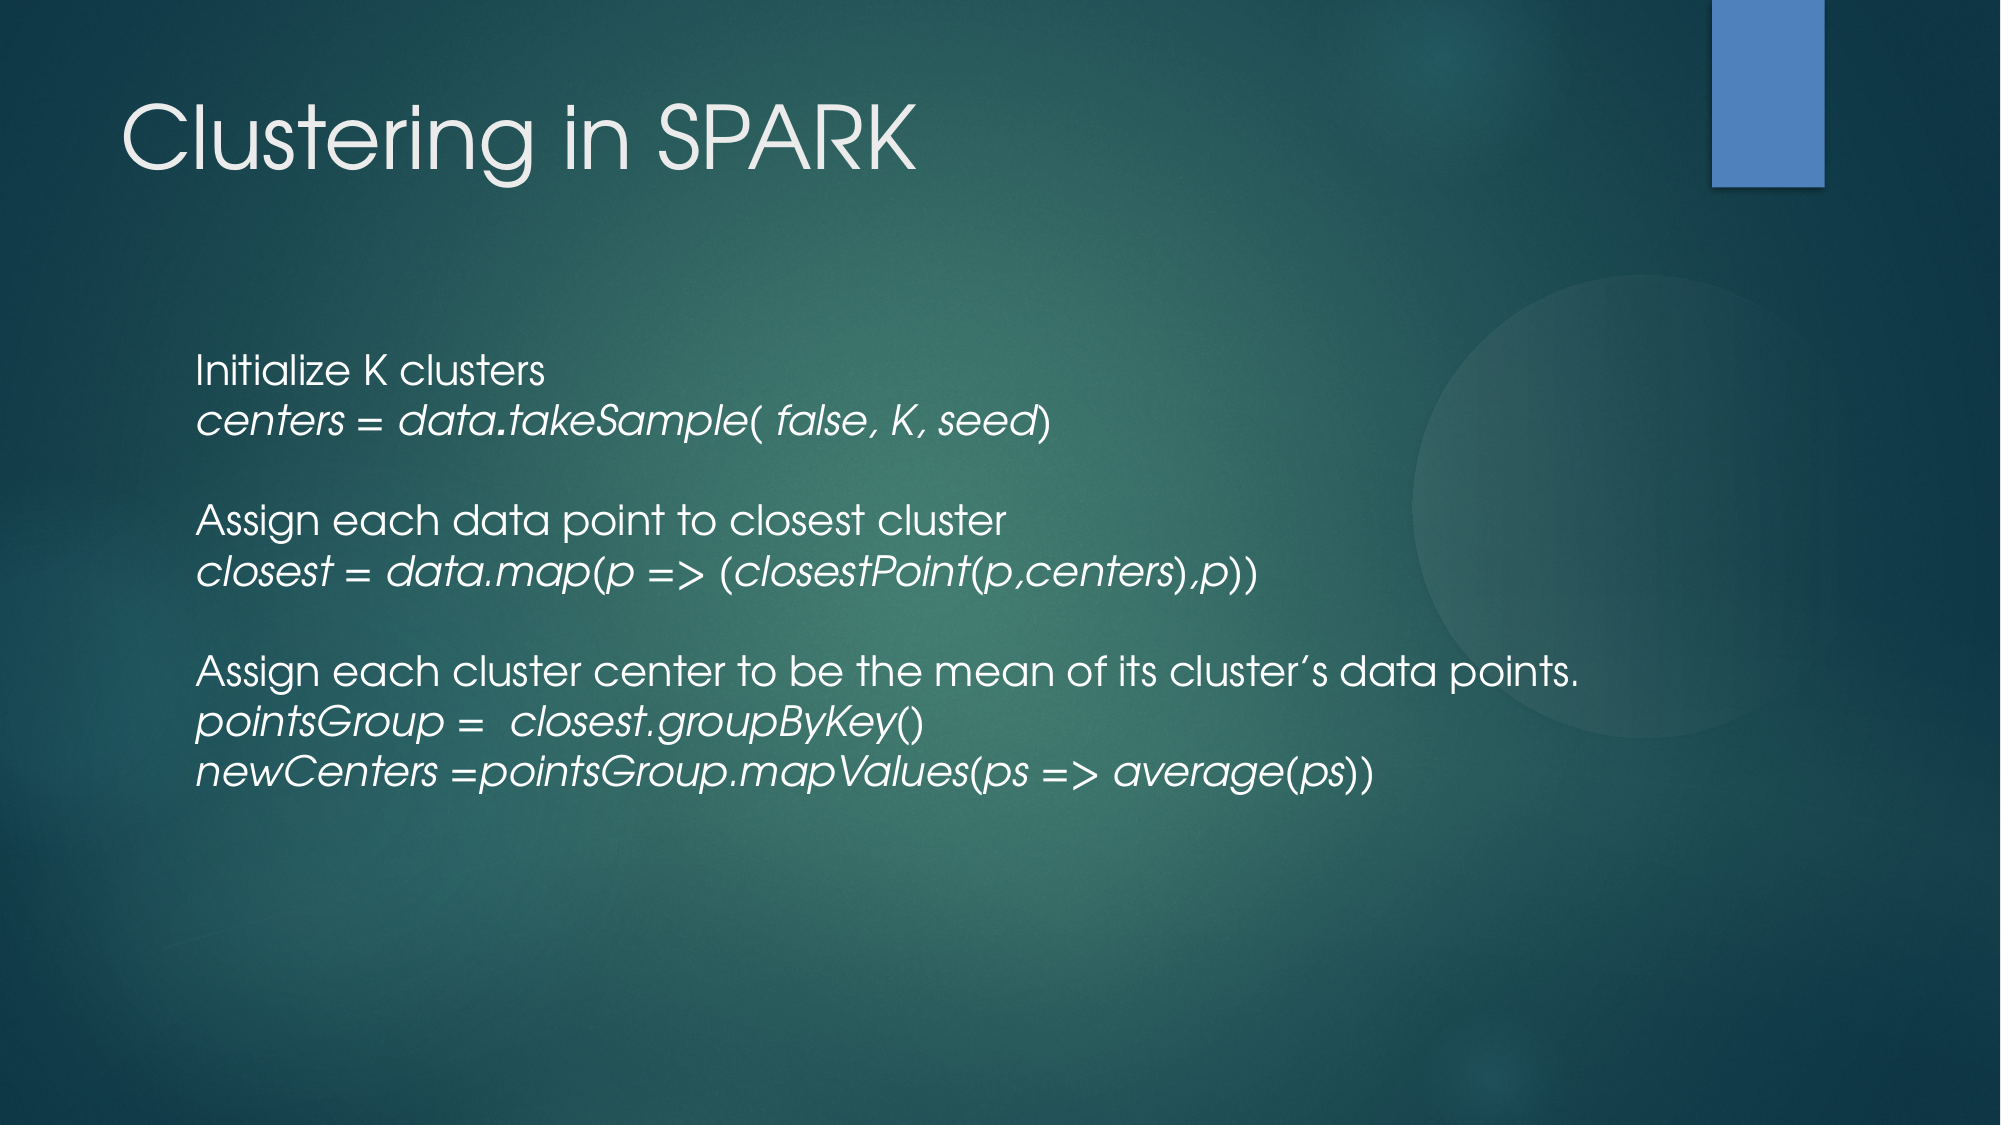

Clustering in SPARK
Initialize K clusters
centers = data.takeSample( false, K, seed)

Assign each data point to closest cluster
closest = data.map(p => (closestPoint(p,centers),p))

Assign each cluster center to be the mean of its cluster’s data points.
pointsGroup =  closest.groupByKey()
newCenters =pointsGroup.mapValues(ps => average(ps))